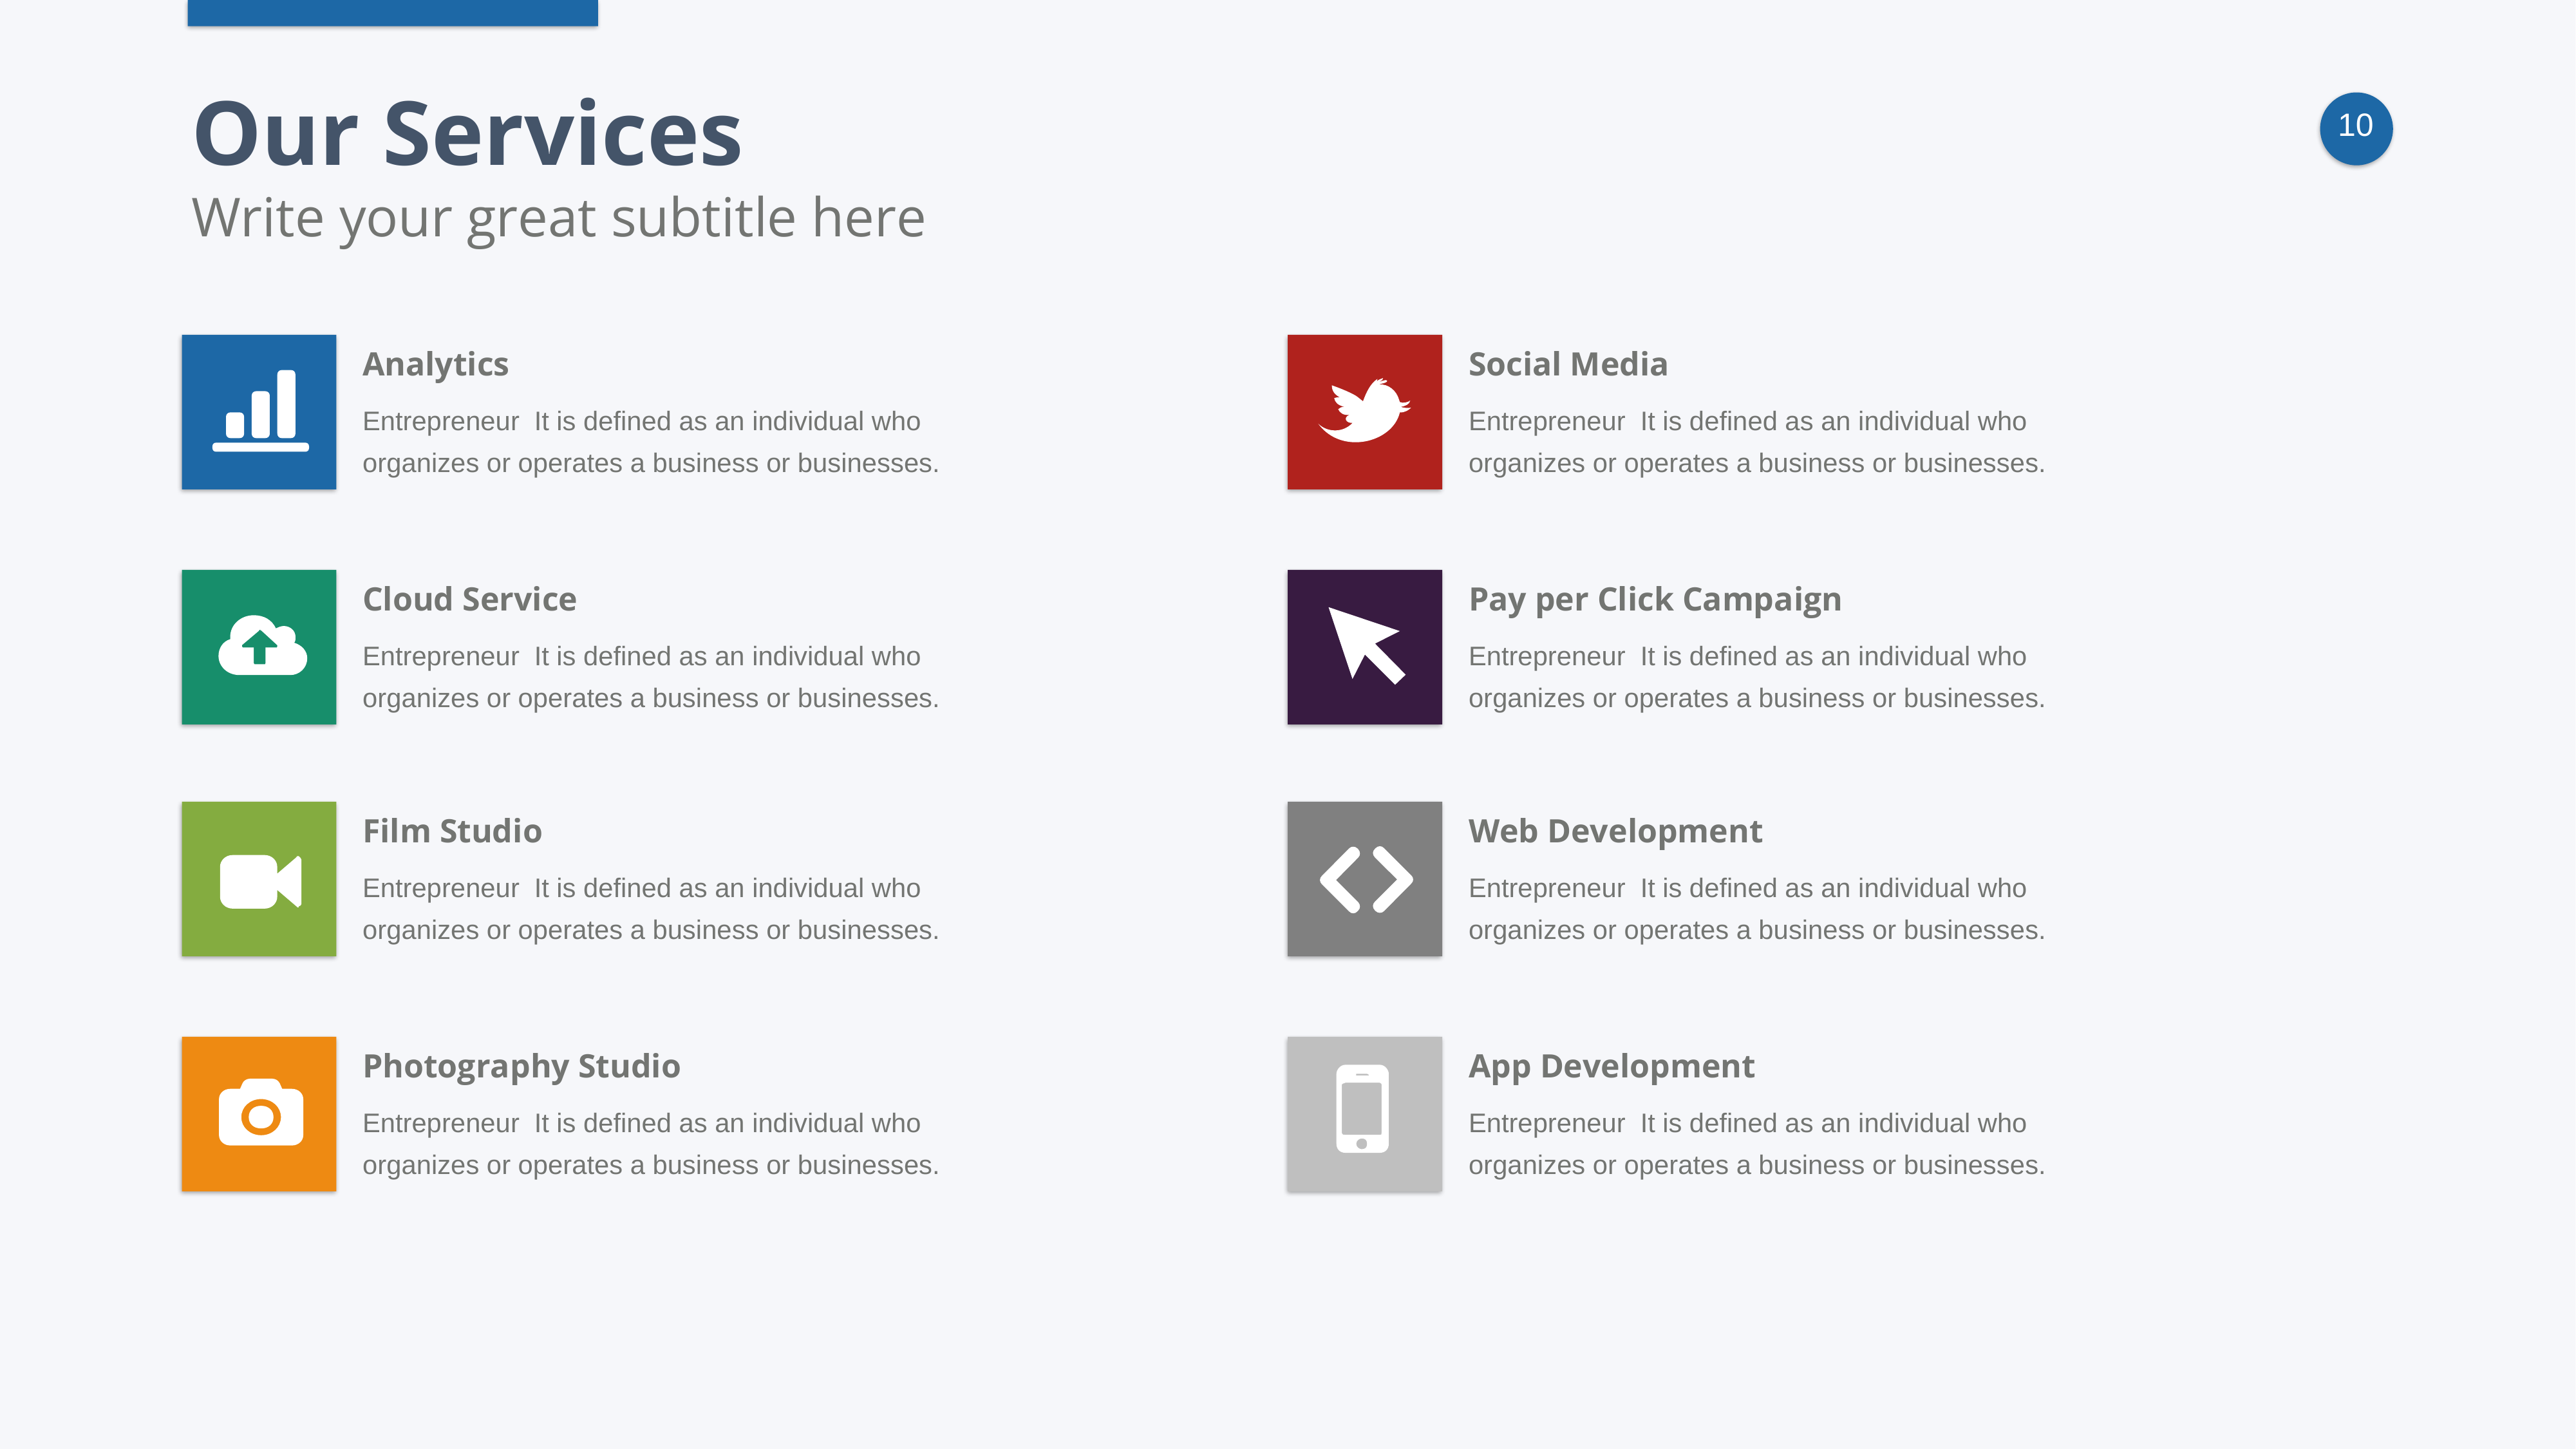

Our Services
Write your great subtitle here
Analytics
Entrepreneur  It is defined as an individual who organizes or operates a business or businesses.
Social Media
Entrepreneur  It is defined as an individual who organizes or operates a business or businesses.

Cloud Service
Entrepreneur  It is defined as an individual who organizes or operates a business or businesses.
Pay per Click Campaign
Entrepreneur  It is defined as an individual who organizes or operates a business or businesses.

Film Studio
Entrepreneur  It is defined as an individual who organizes or operates a business or businesses.
Web Development
Entrepreneur  It is defined as an individual who organizes or operates a business or businesses.

Photography Studio
Entrepreneur  It is defined as an individual who organizes or operates a business or businesses.
App Development
Entrepreneur  It is defined as an individual who organizes or operates a business or businesses.